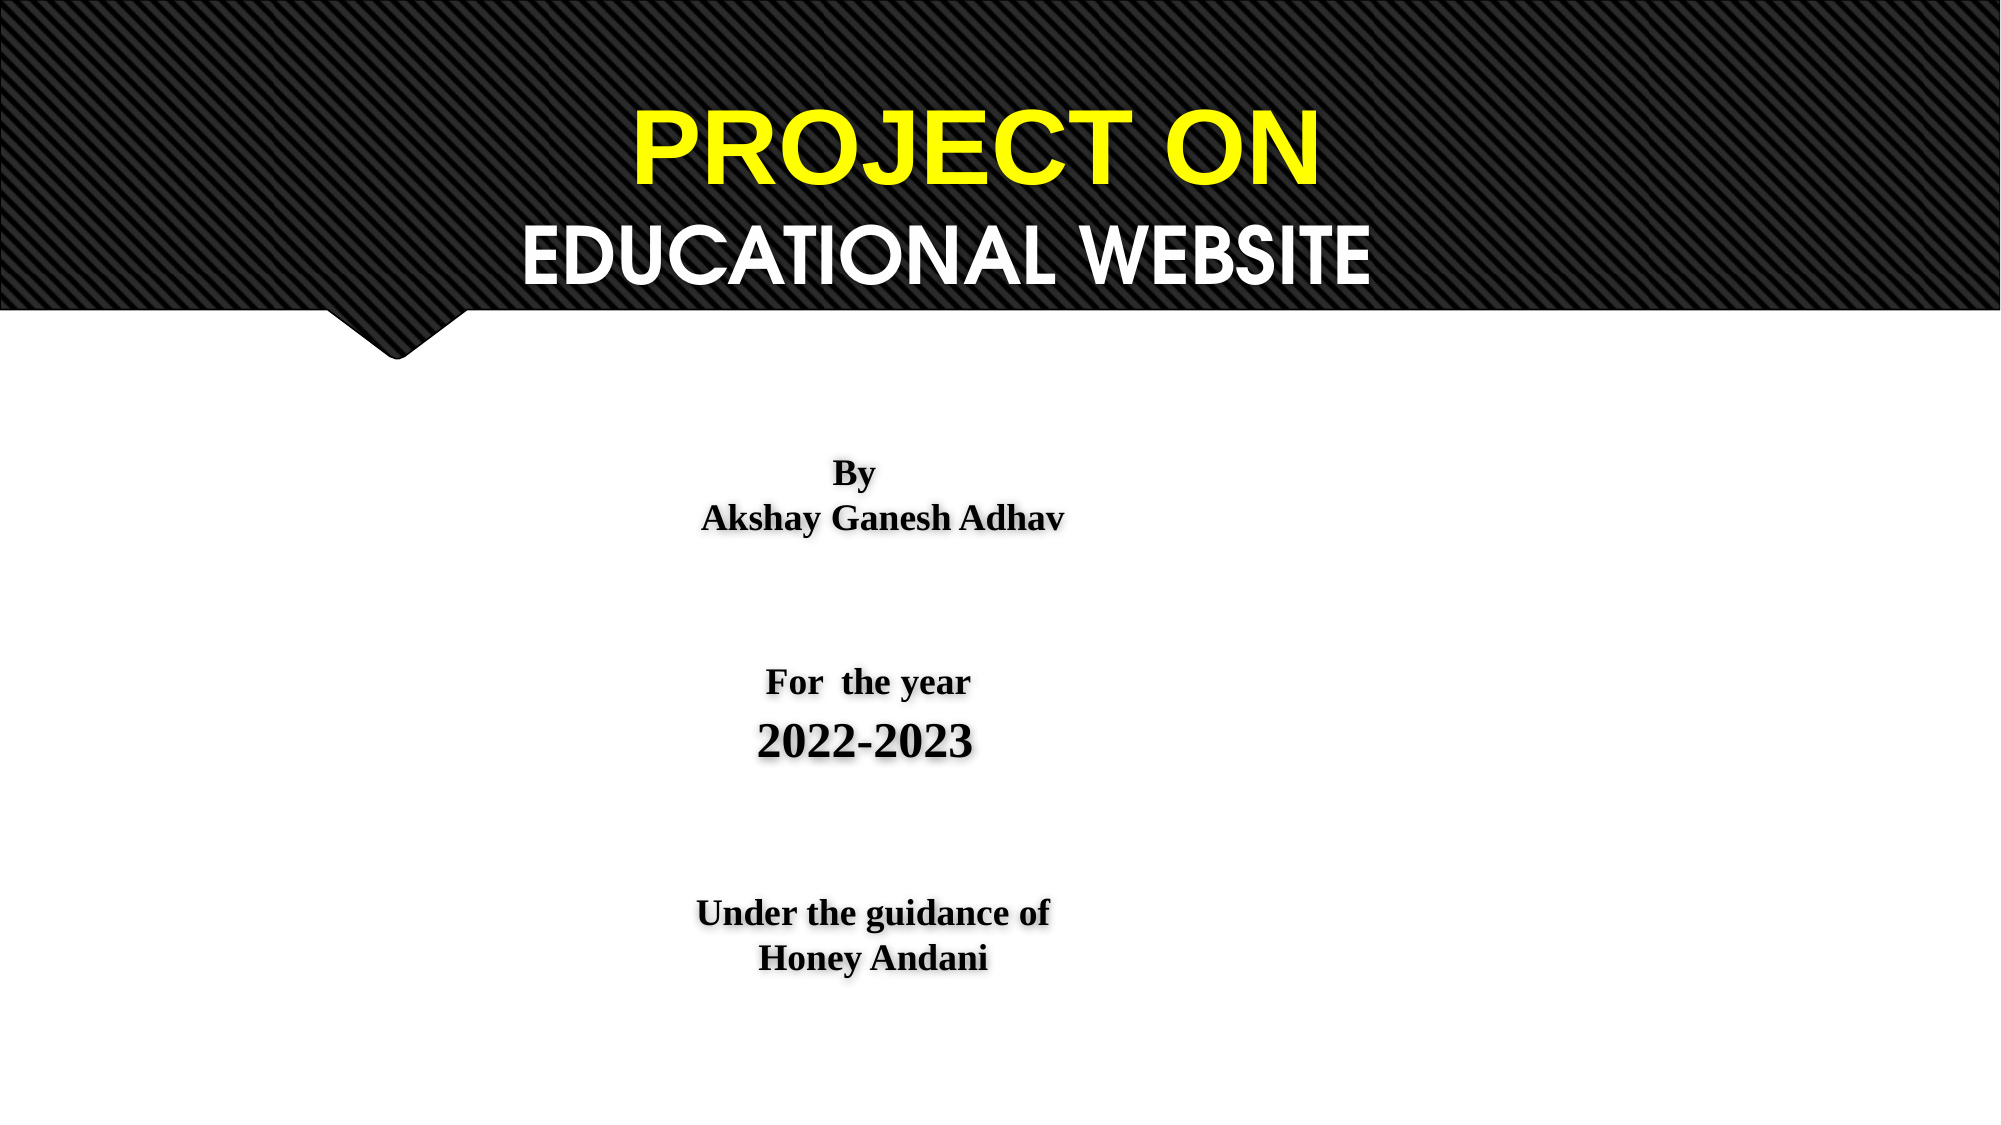

# PROJECT ON EDUCATIONAL WEBSITE

   By
         Akshay Ganesh Adhav

      For the year
    2022-2023

       Under the guidance of
       Honey Andani